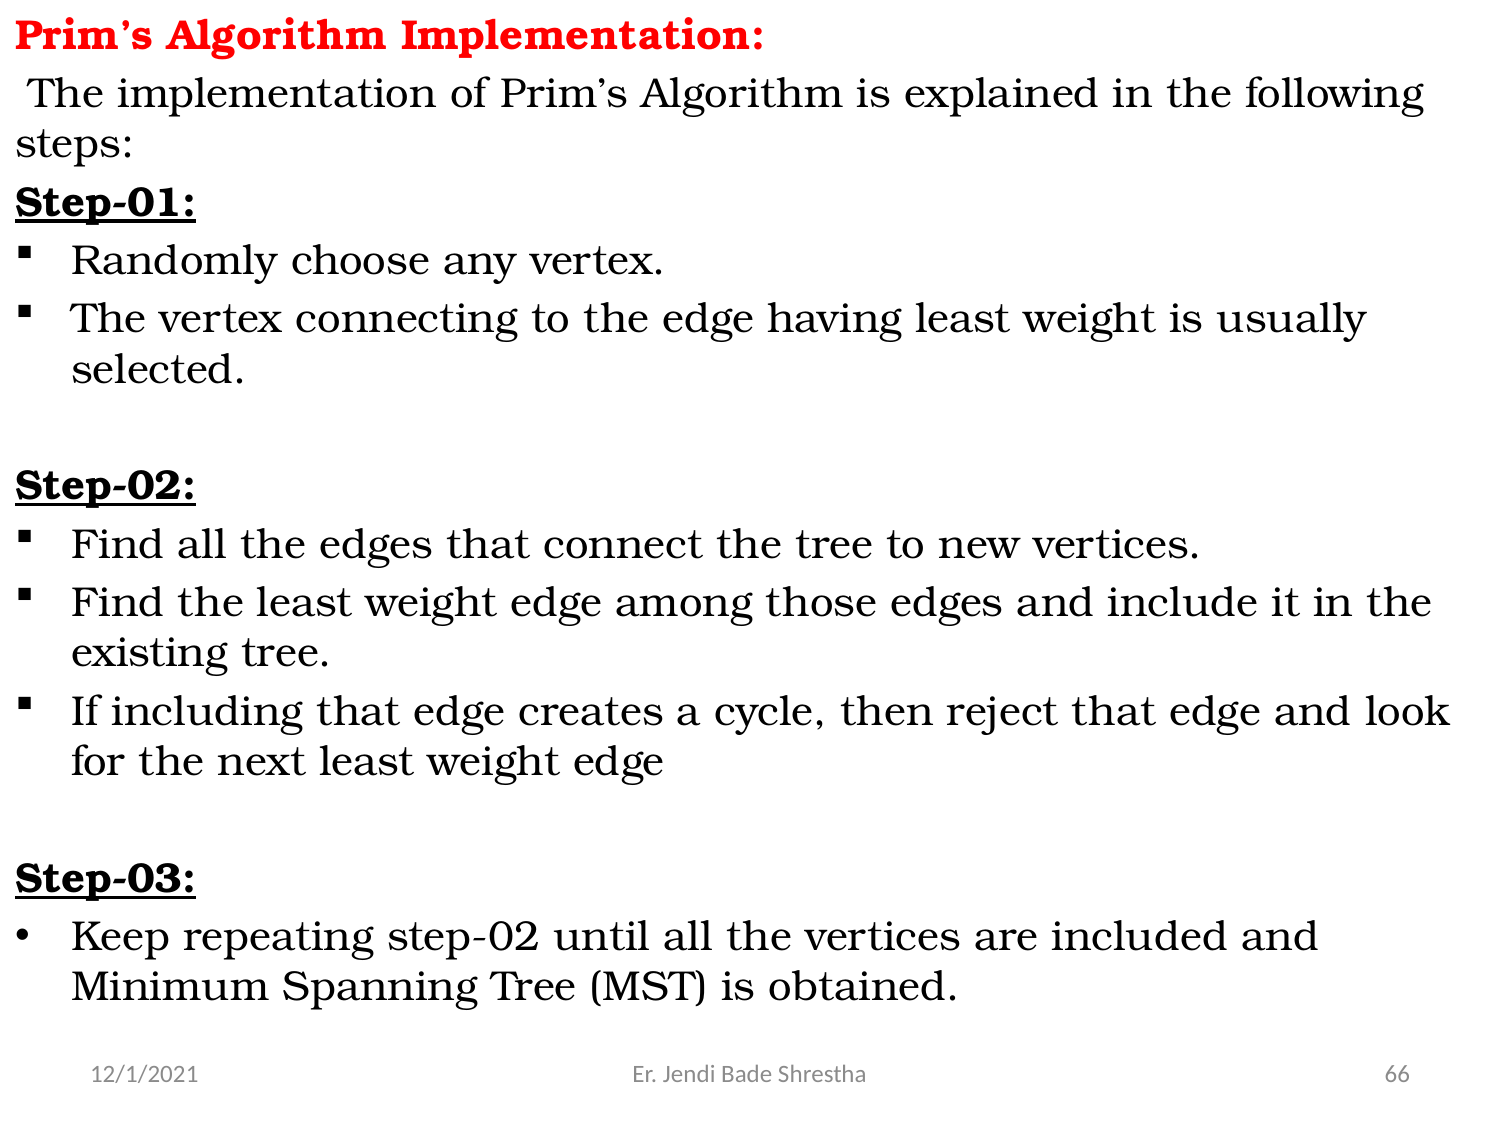

Prim’s Algorithm Implementation:
 The implementation of Prim’s Algorithm is explained in the following steps:
Step-01:
Randomly choose any vertex.
The vertex connecting to the edge having least weight is usually selected.

Step-02:
Find all the edges that connect the tree to new vertices.
Find the least weight edge among those edges and include it in the existing tree.
If including that edge creates a cycle, then reject that edge and look for the next least weight edge

Step-03:
Keep repeating step-02 until all the vertices are included and Minimum Spanning Tree (MST) is obtained.

12/1/2021
Er. Jendi Bade Shrestha
66